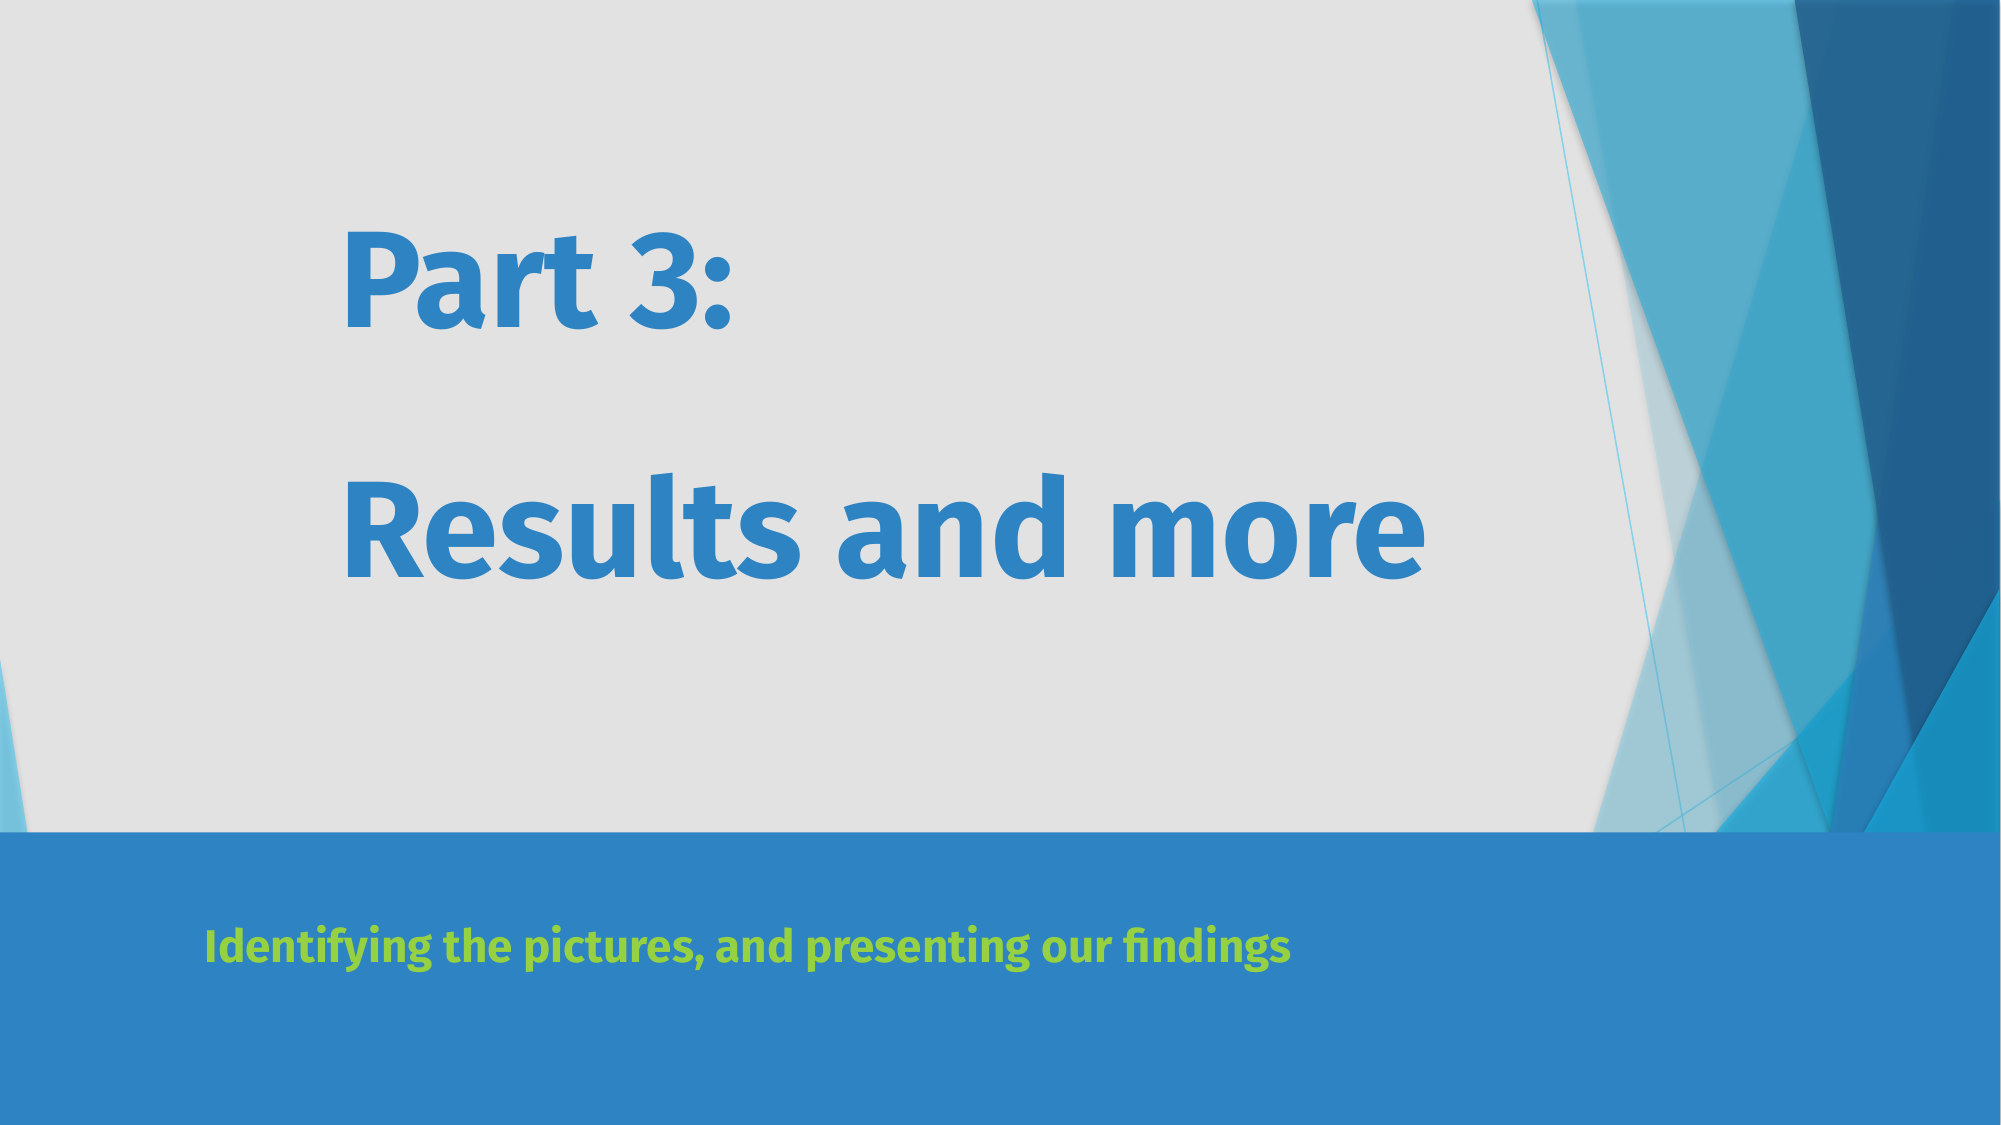

Part 3:
Results and more
Identifying the pictures, and presenting our findings